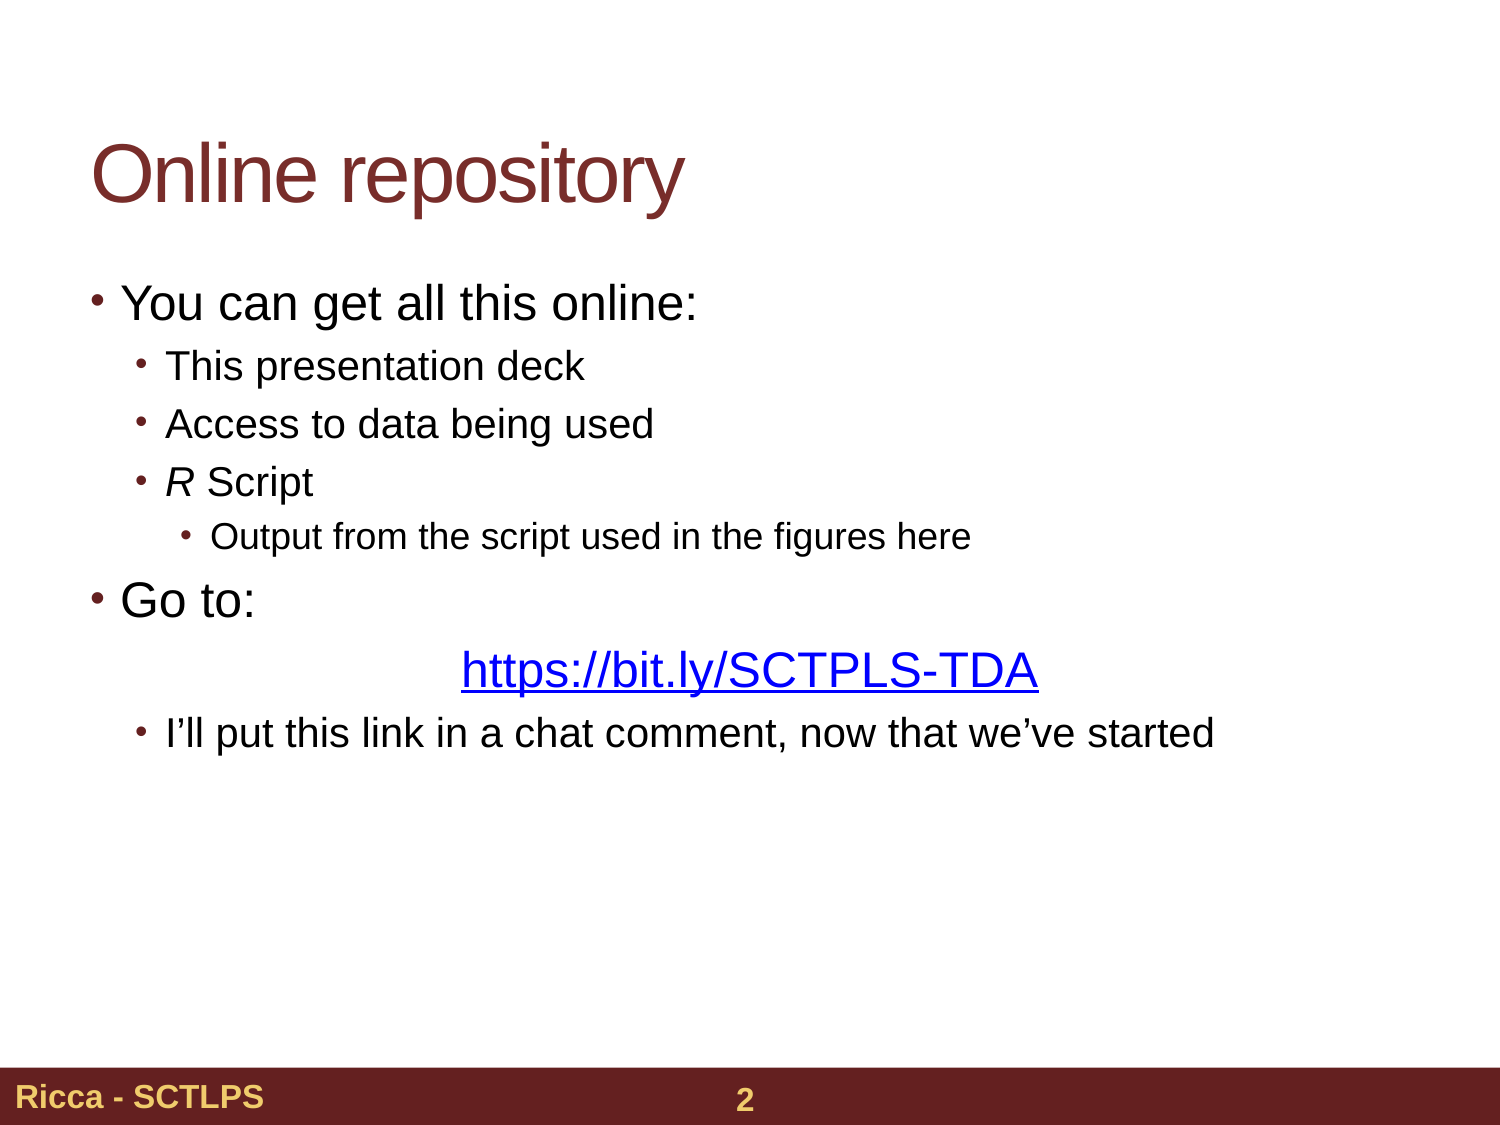

# Online repository
You can get all this online:
This presentation deck
Access to data being used
R Script
Output from the script used in the figures here
Go to:
https://bit.ly/SCTPLS-TDA
I’ll put this link in a chat comment, now that we’ve started

Ricca - SCTLPS
2